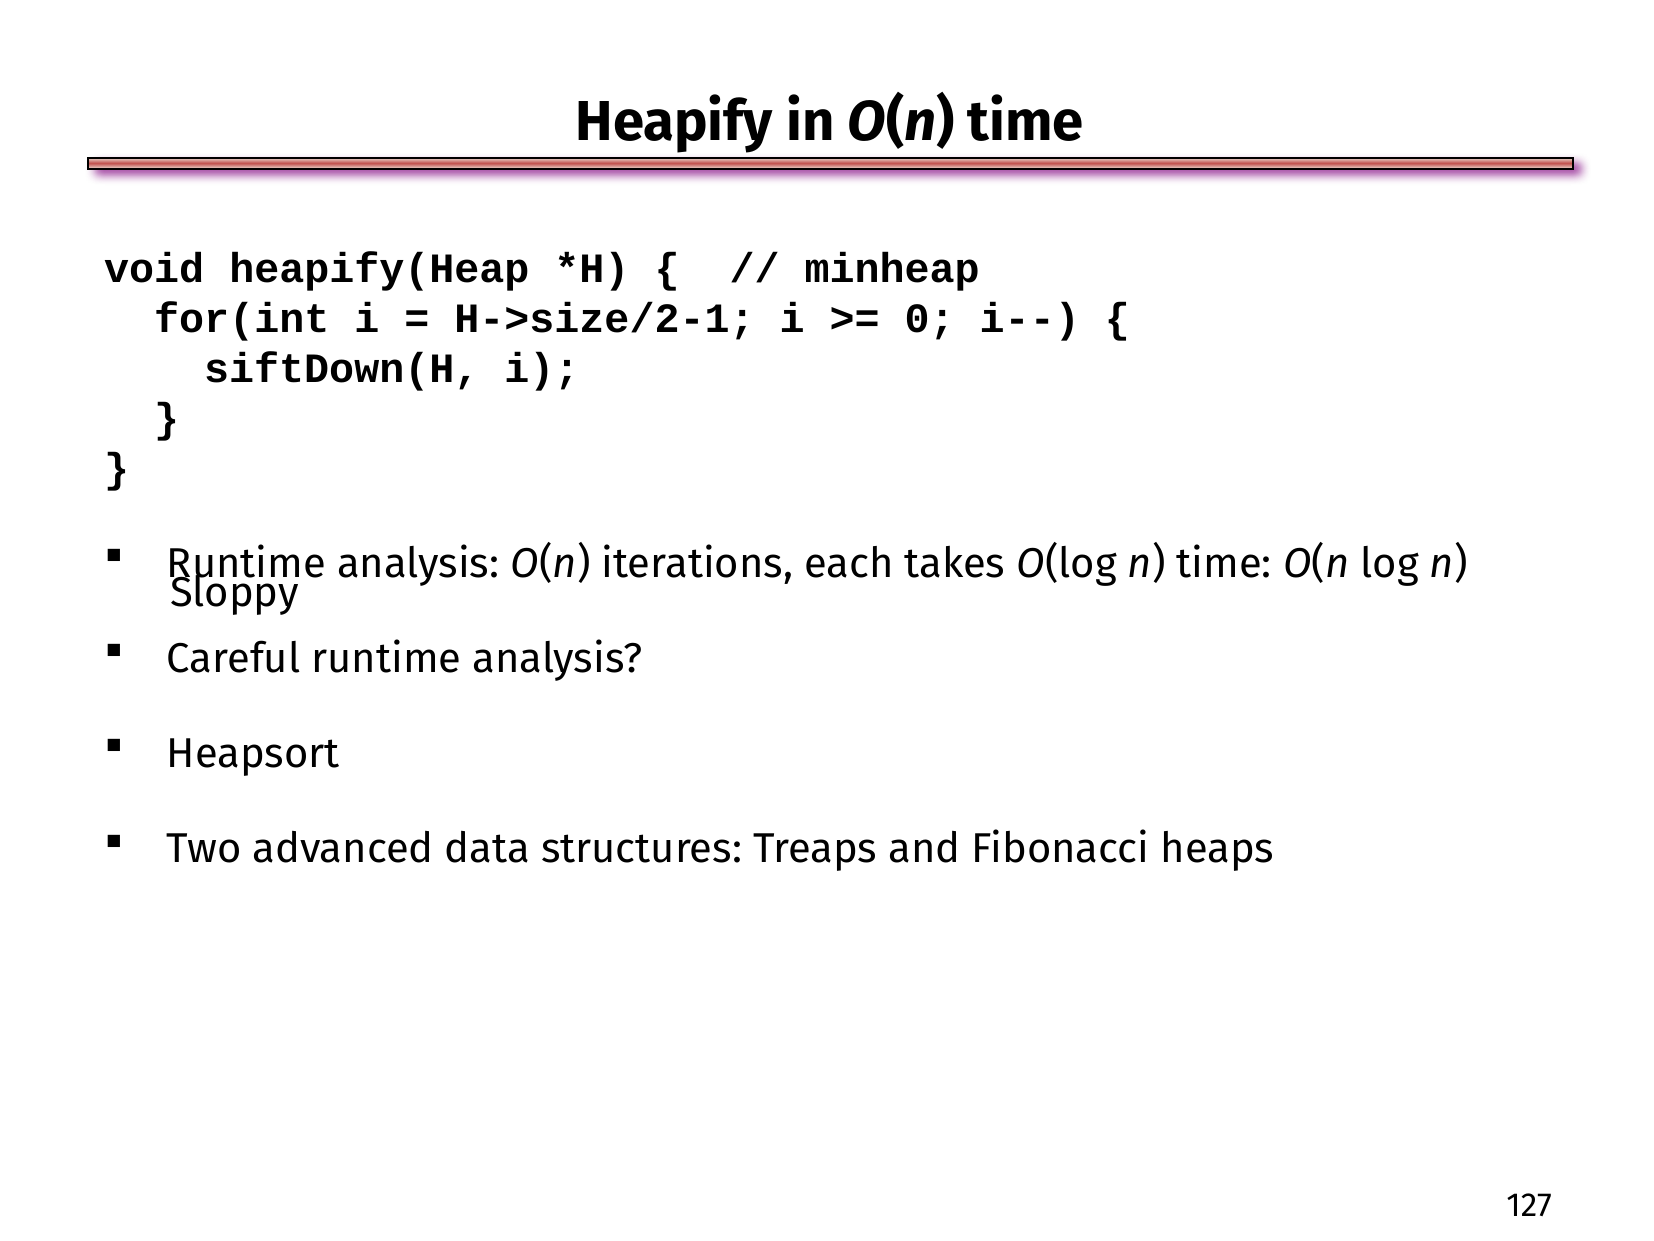

Heapify in O(n) time

void heapify(Heap *H) {  // minheap
  for(int i = H->size/2-1; i >= 0; i--) {
    siftDown(H, i);
  }
}

Runtime analysis: O(n) iterations, each takes O(log n) time: O(n log n)

Careful runtime analysis?

Heapsort

Two advanced data structures: Treaps and Fibonacci heaps
Sloppy
127